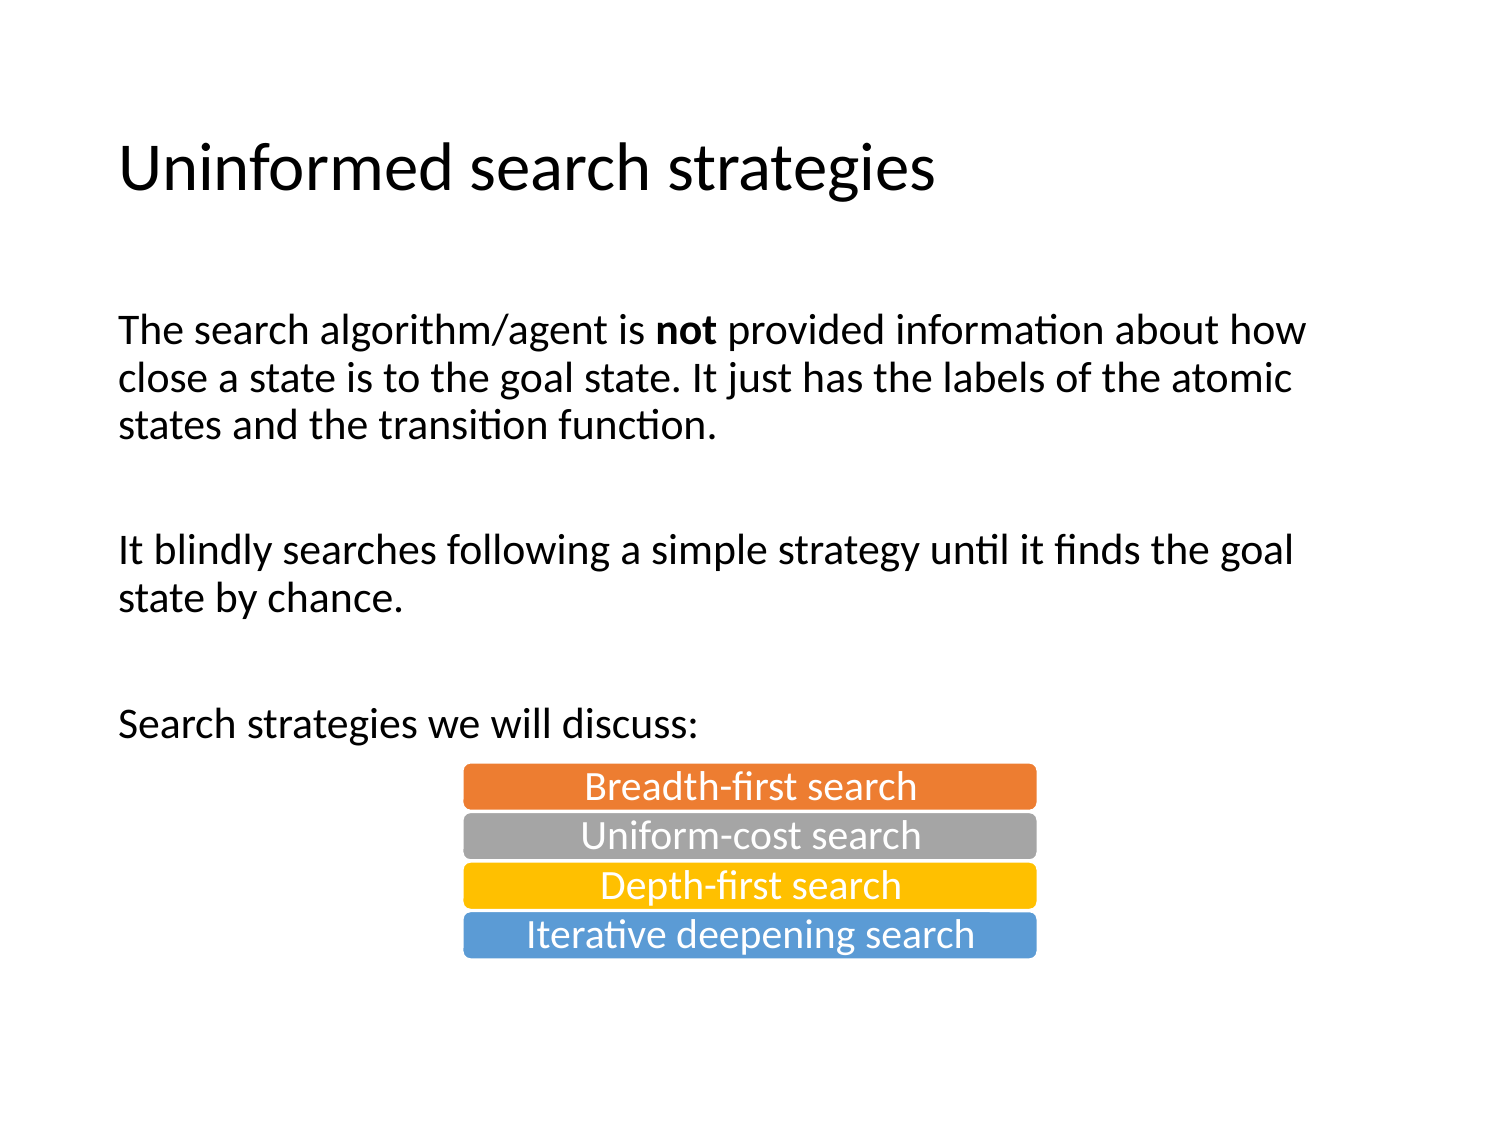

# Uninformed search strategies
The search algorithm/agent is not provided information about how close a state is to the goal state. It just has the labels of the atomic states and the transition function.

It blindly searches following a simple strategy until it finds the goal state by chance.

Search strategies we will discuss:
Breadth-first search
Uniform-cost search
Depth-first search
Iterative deepening search